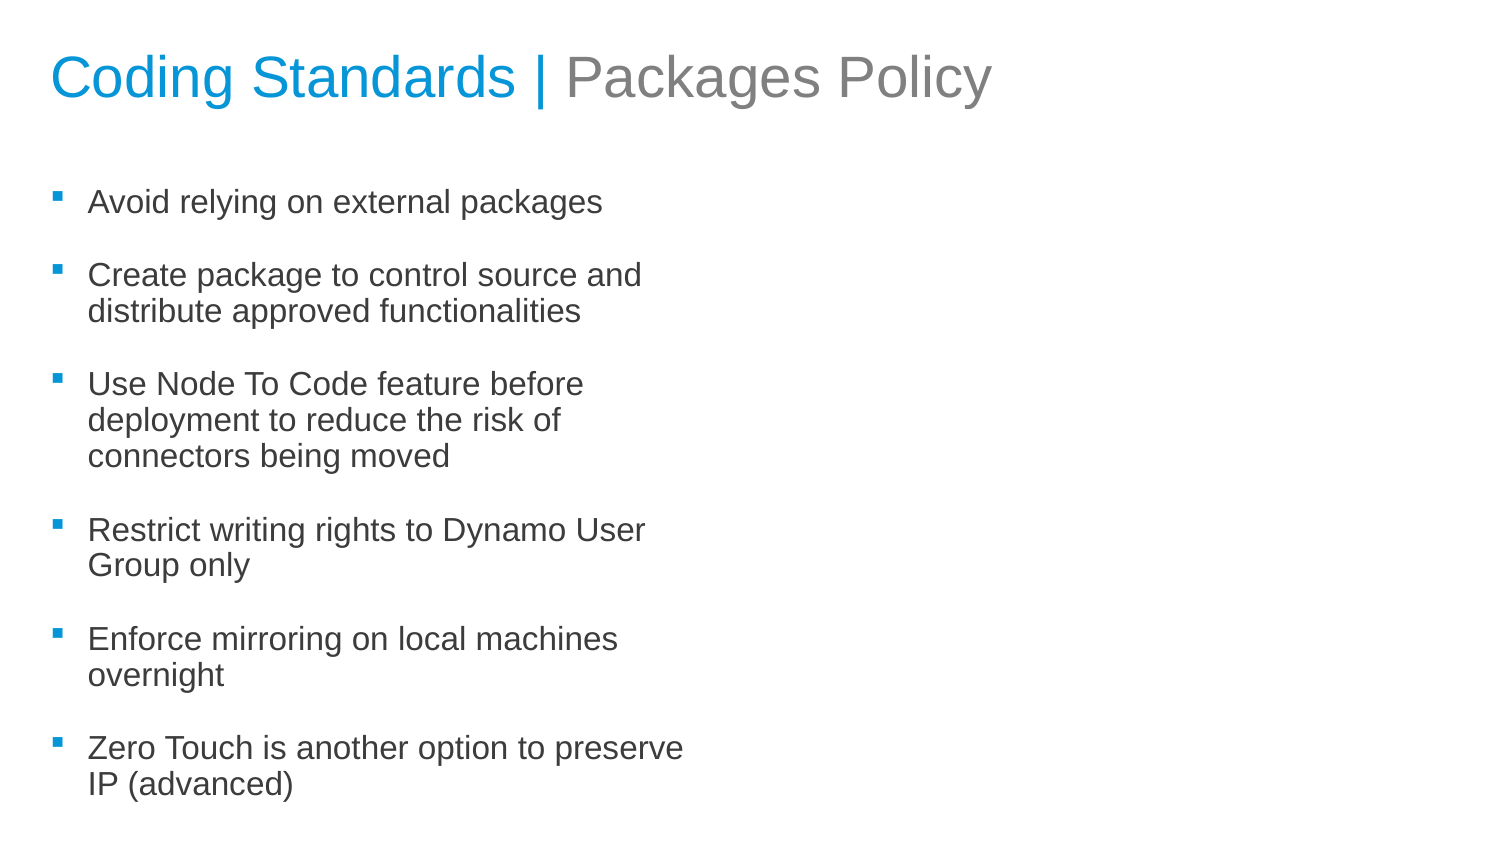

# Coding Standards | Packages Policy

Avoid relying on external packages
Create package to control source and distribute approved functionalities
Use Node To Code feature before deployment to reduce the risk of connectors being moved
Restrict writing rights to Dynamo User Group only
Enforce mirroring on local machines overnight
Zero Touch is another option to preserve IP (advanced)